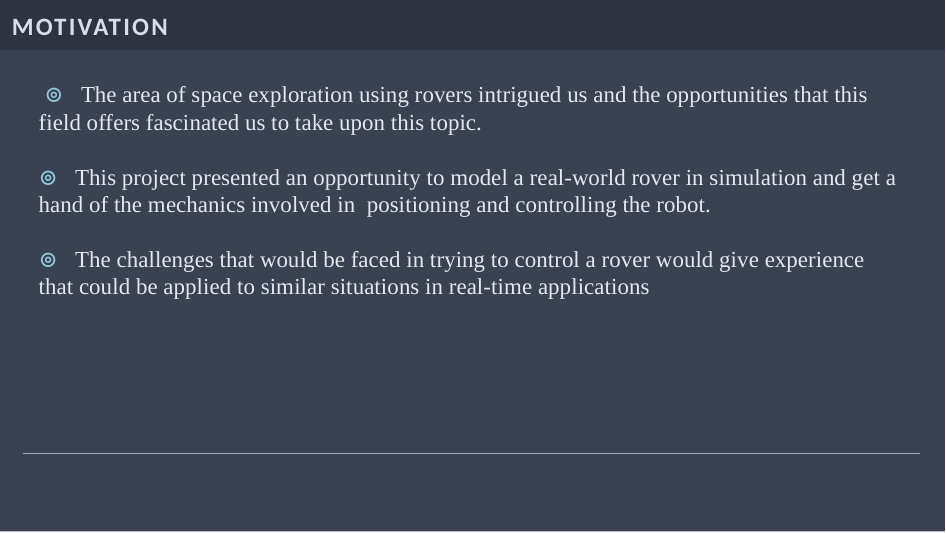

# MOTIVATION
 ⊚   The area of space exploration using rovers intrigued us and the opportunities that this field offers fascinated us to take upon this topic.

⊚   This project presented an opportunity to model a real-world rover in simulation and get a hand of the mechanics involved in  positioning and controlling the robot.

⊚   The challenges that would be faced in trying to control a rover would give experience  that could be applied to similar situations in real-time applications